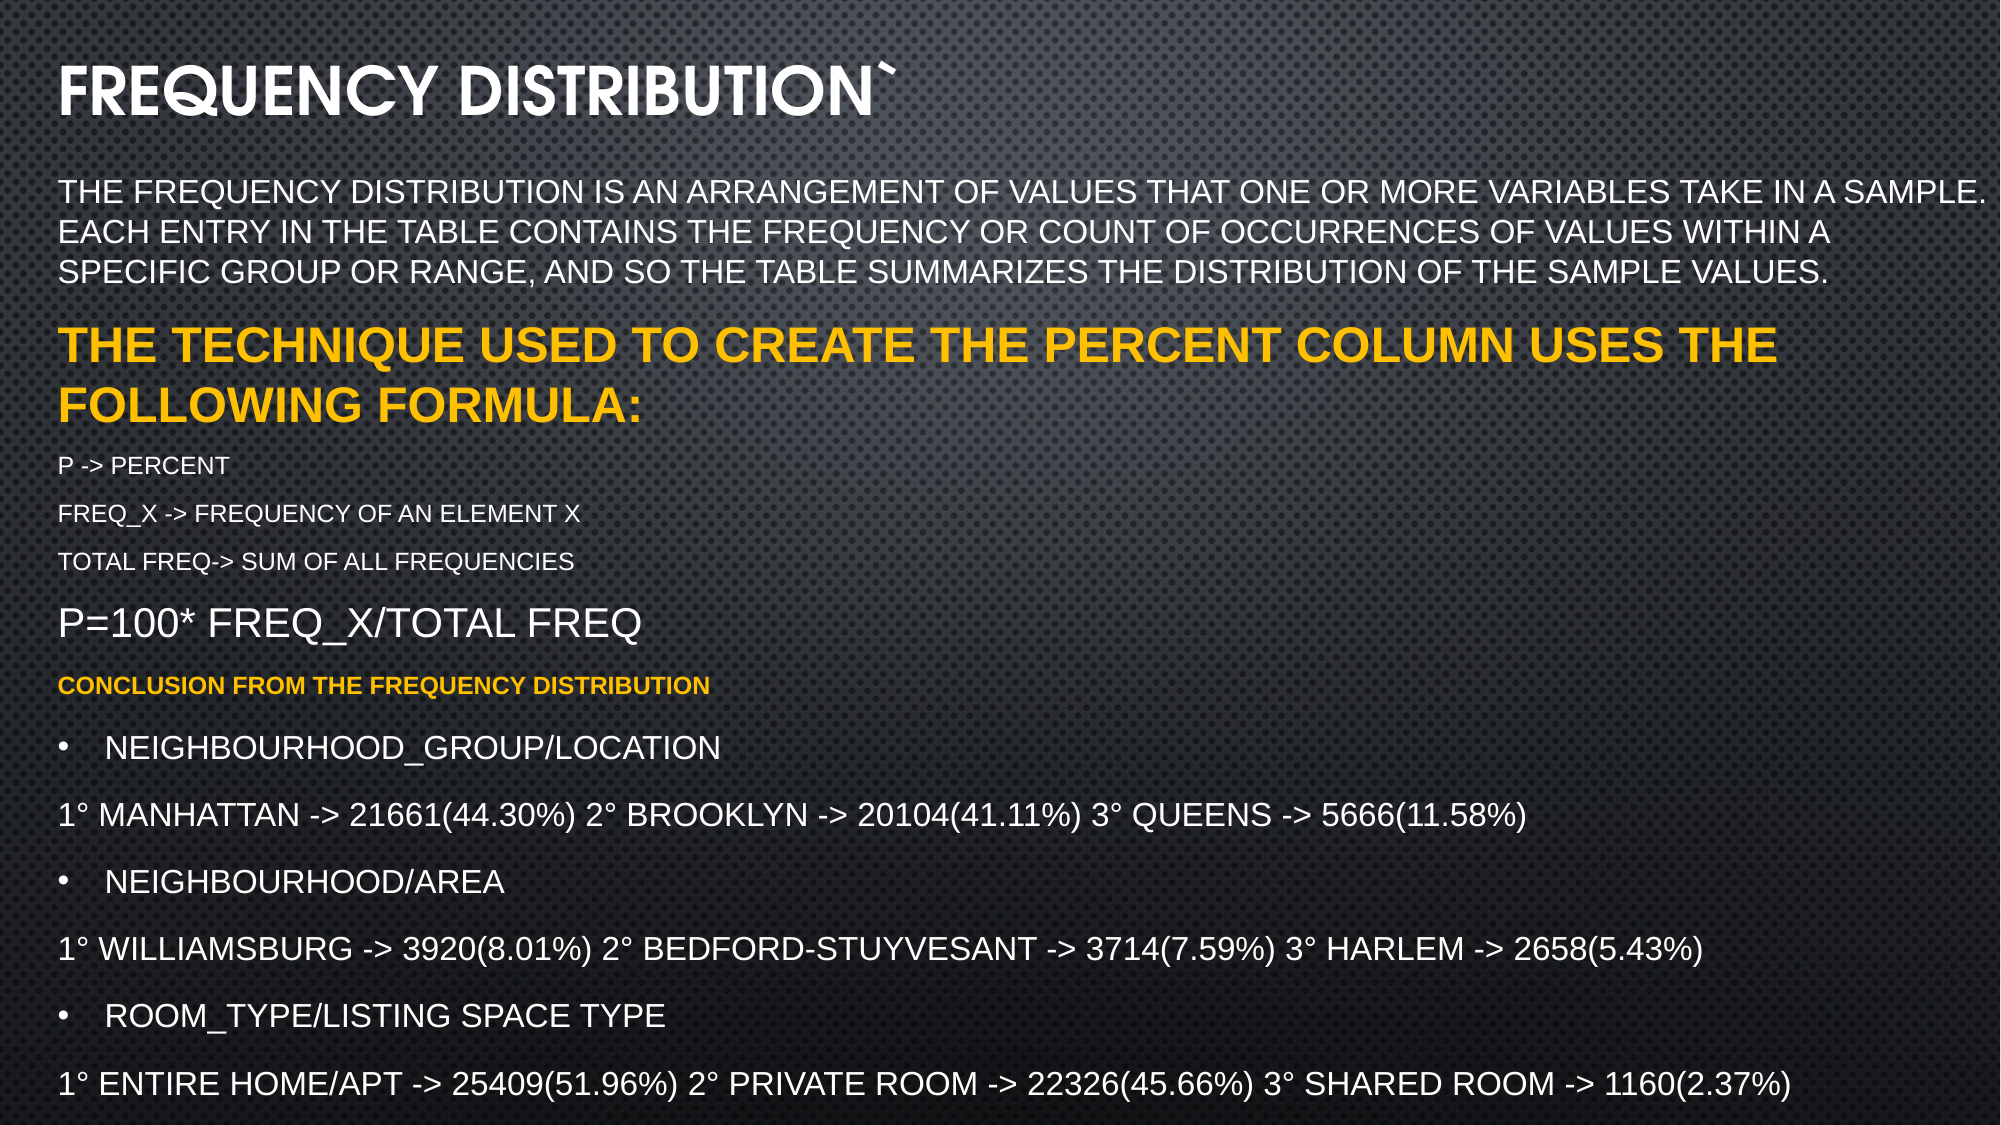

# Frequency Distribution`

The frequency distribution is an arrangement of values that one or more variables take in a sample. Each entry in the table contains the frequency or count of occurrences of values within a specific group or range, and so the table summarizes the distribution of the sample values.
The technique used to create the Percent column uses the following formula:
p -> Percent
Freq_x -> Frequency of an element x
Total freq-> Sum of all frequencies
p=100* freq_x/total freq
CONCLUSION FROM THE FREQUENCY DISTRIBUTION
Neighbourhood_group/Location
1° Manhattan -> 21661(44.30%) 2° Brooklyn -> 20104(41.11%) 3° Queens -> 5666(11.58%)
neighbourhood/Area
1° Williamsburg -> 3920(8.01%) 2° Bedford-Stuyvesant -> 3714(7.59%) 3° Harlem -> 2658(5.43%)
room_type/listing space type
1° Entire home/apt -> 25409(51.96%) 2° Private room -> 22326(45.66%) 3° Shared room -> 1160(2.37%)